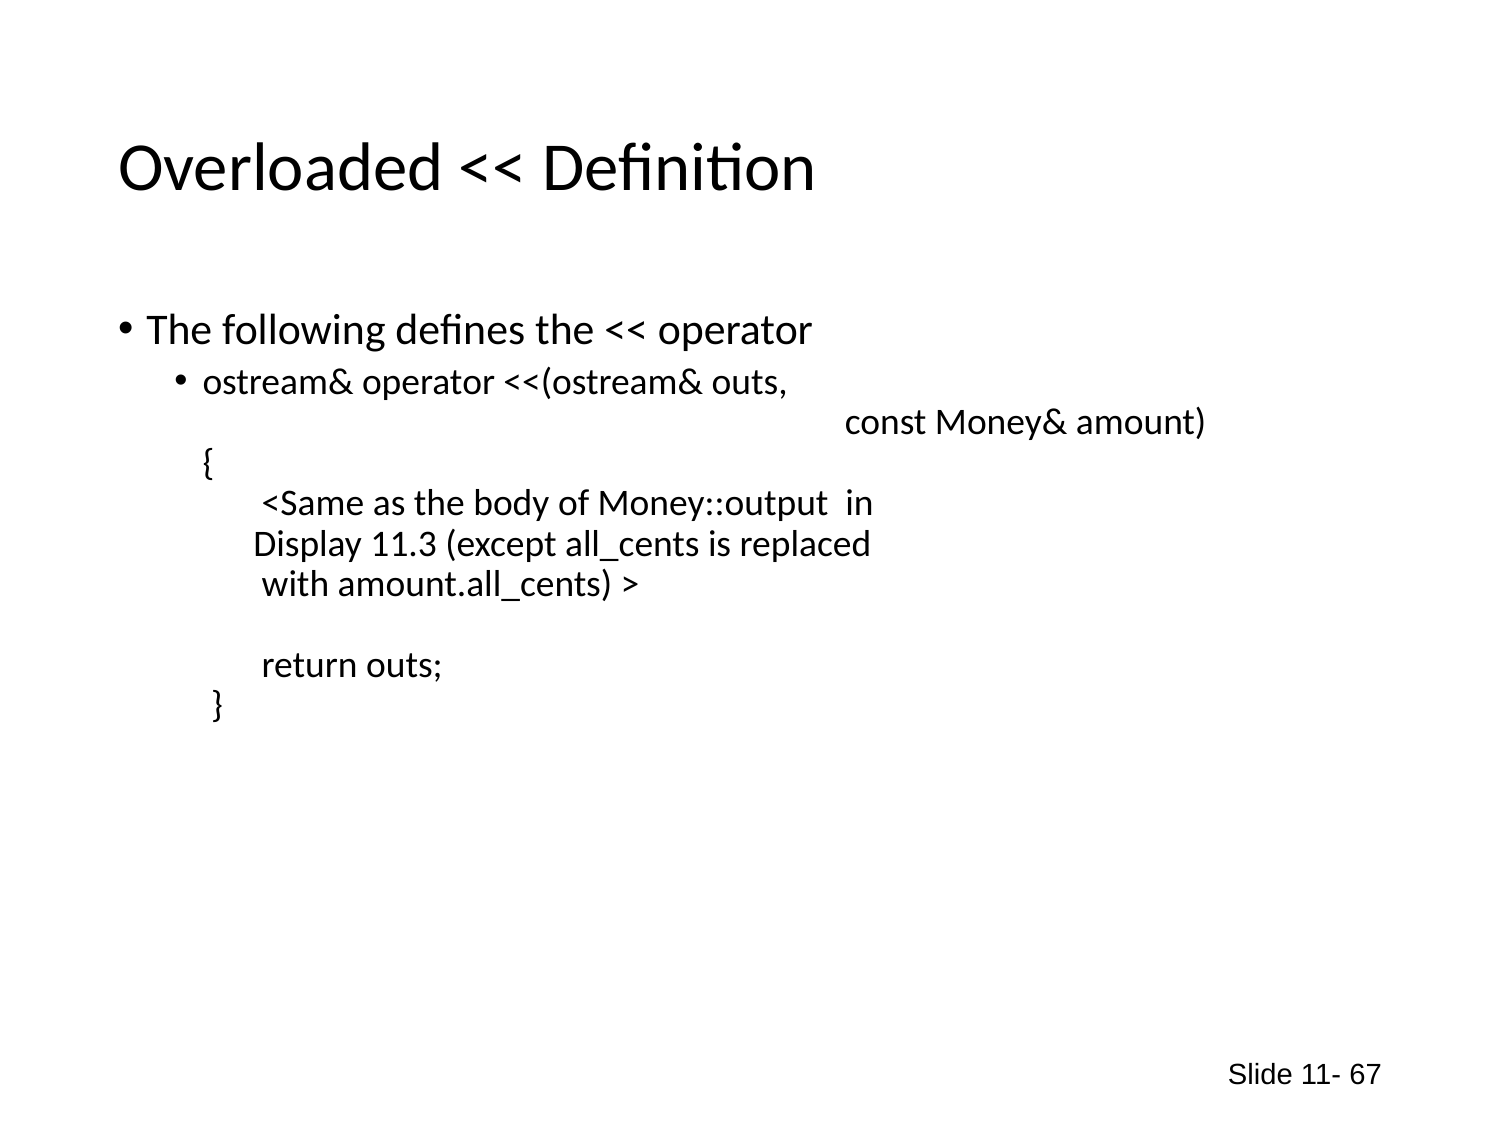

# Overloaded << Definition
The following defines the << operator
ostream& operator <<(ostream& outs,
 				     const Money& amount)
{
       <Same as the body of Money::output  in
      Display 11.3 (except all_cents is replaced
       with amount.all_cents) >
       return outs;
 }
Slide 11- 67